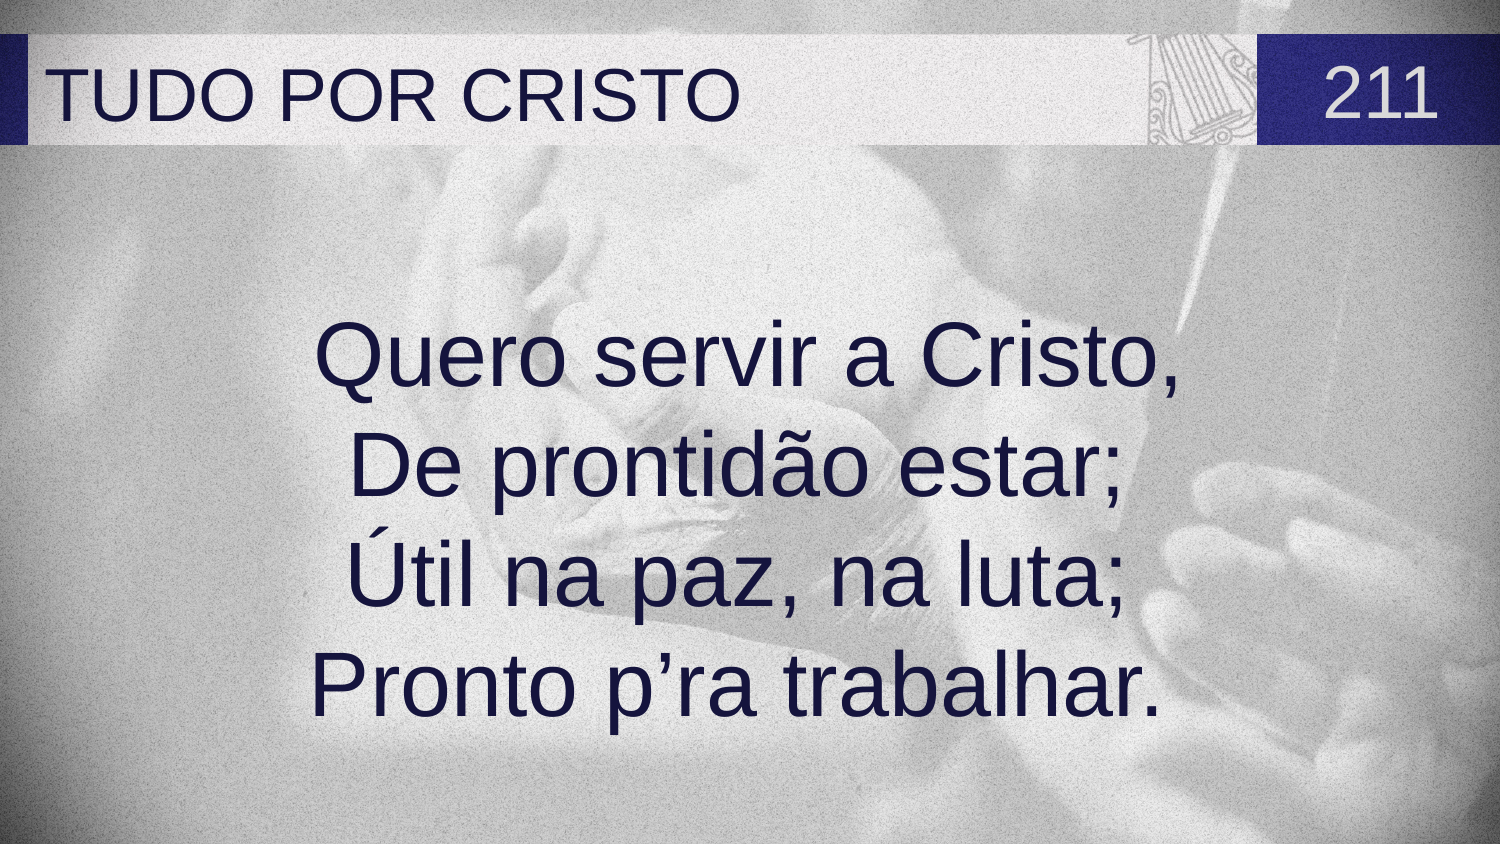

# TUDO POR CRISTO
211
Quero servir a Cristo,
De prontidão estar;
Útil na paz, na luta;
Pronto p’ra trabalhar.